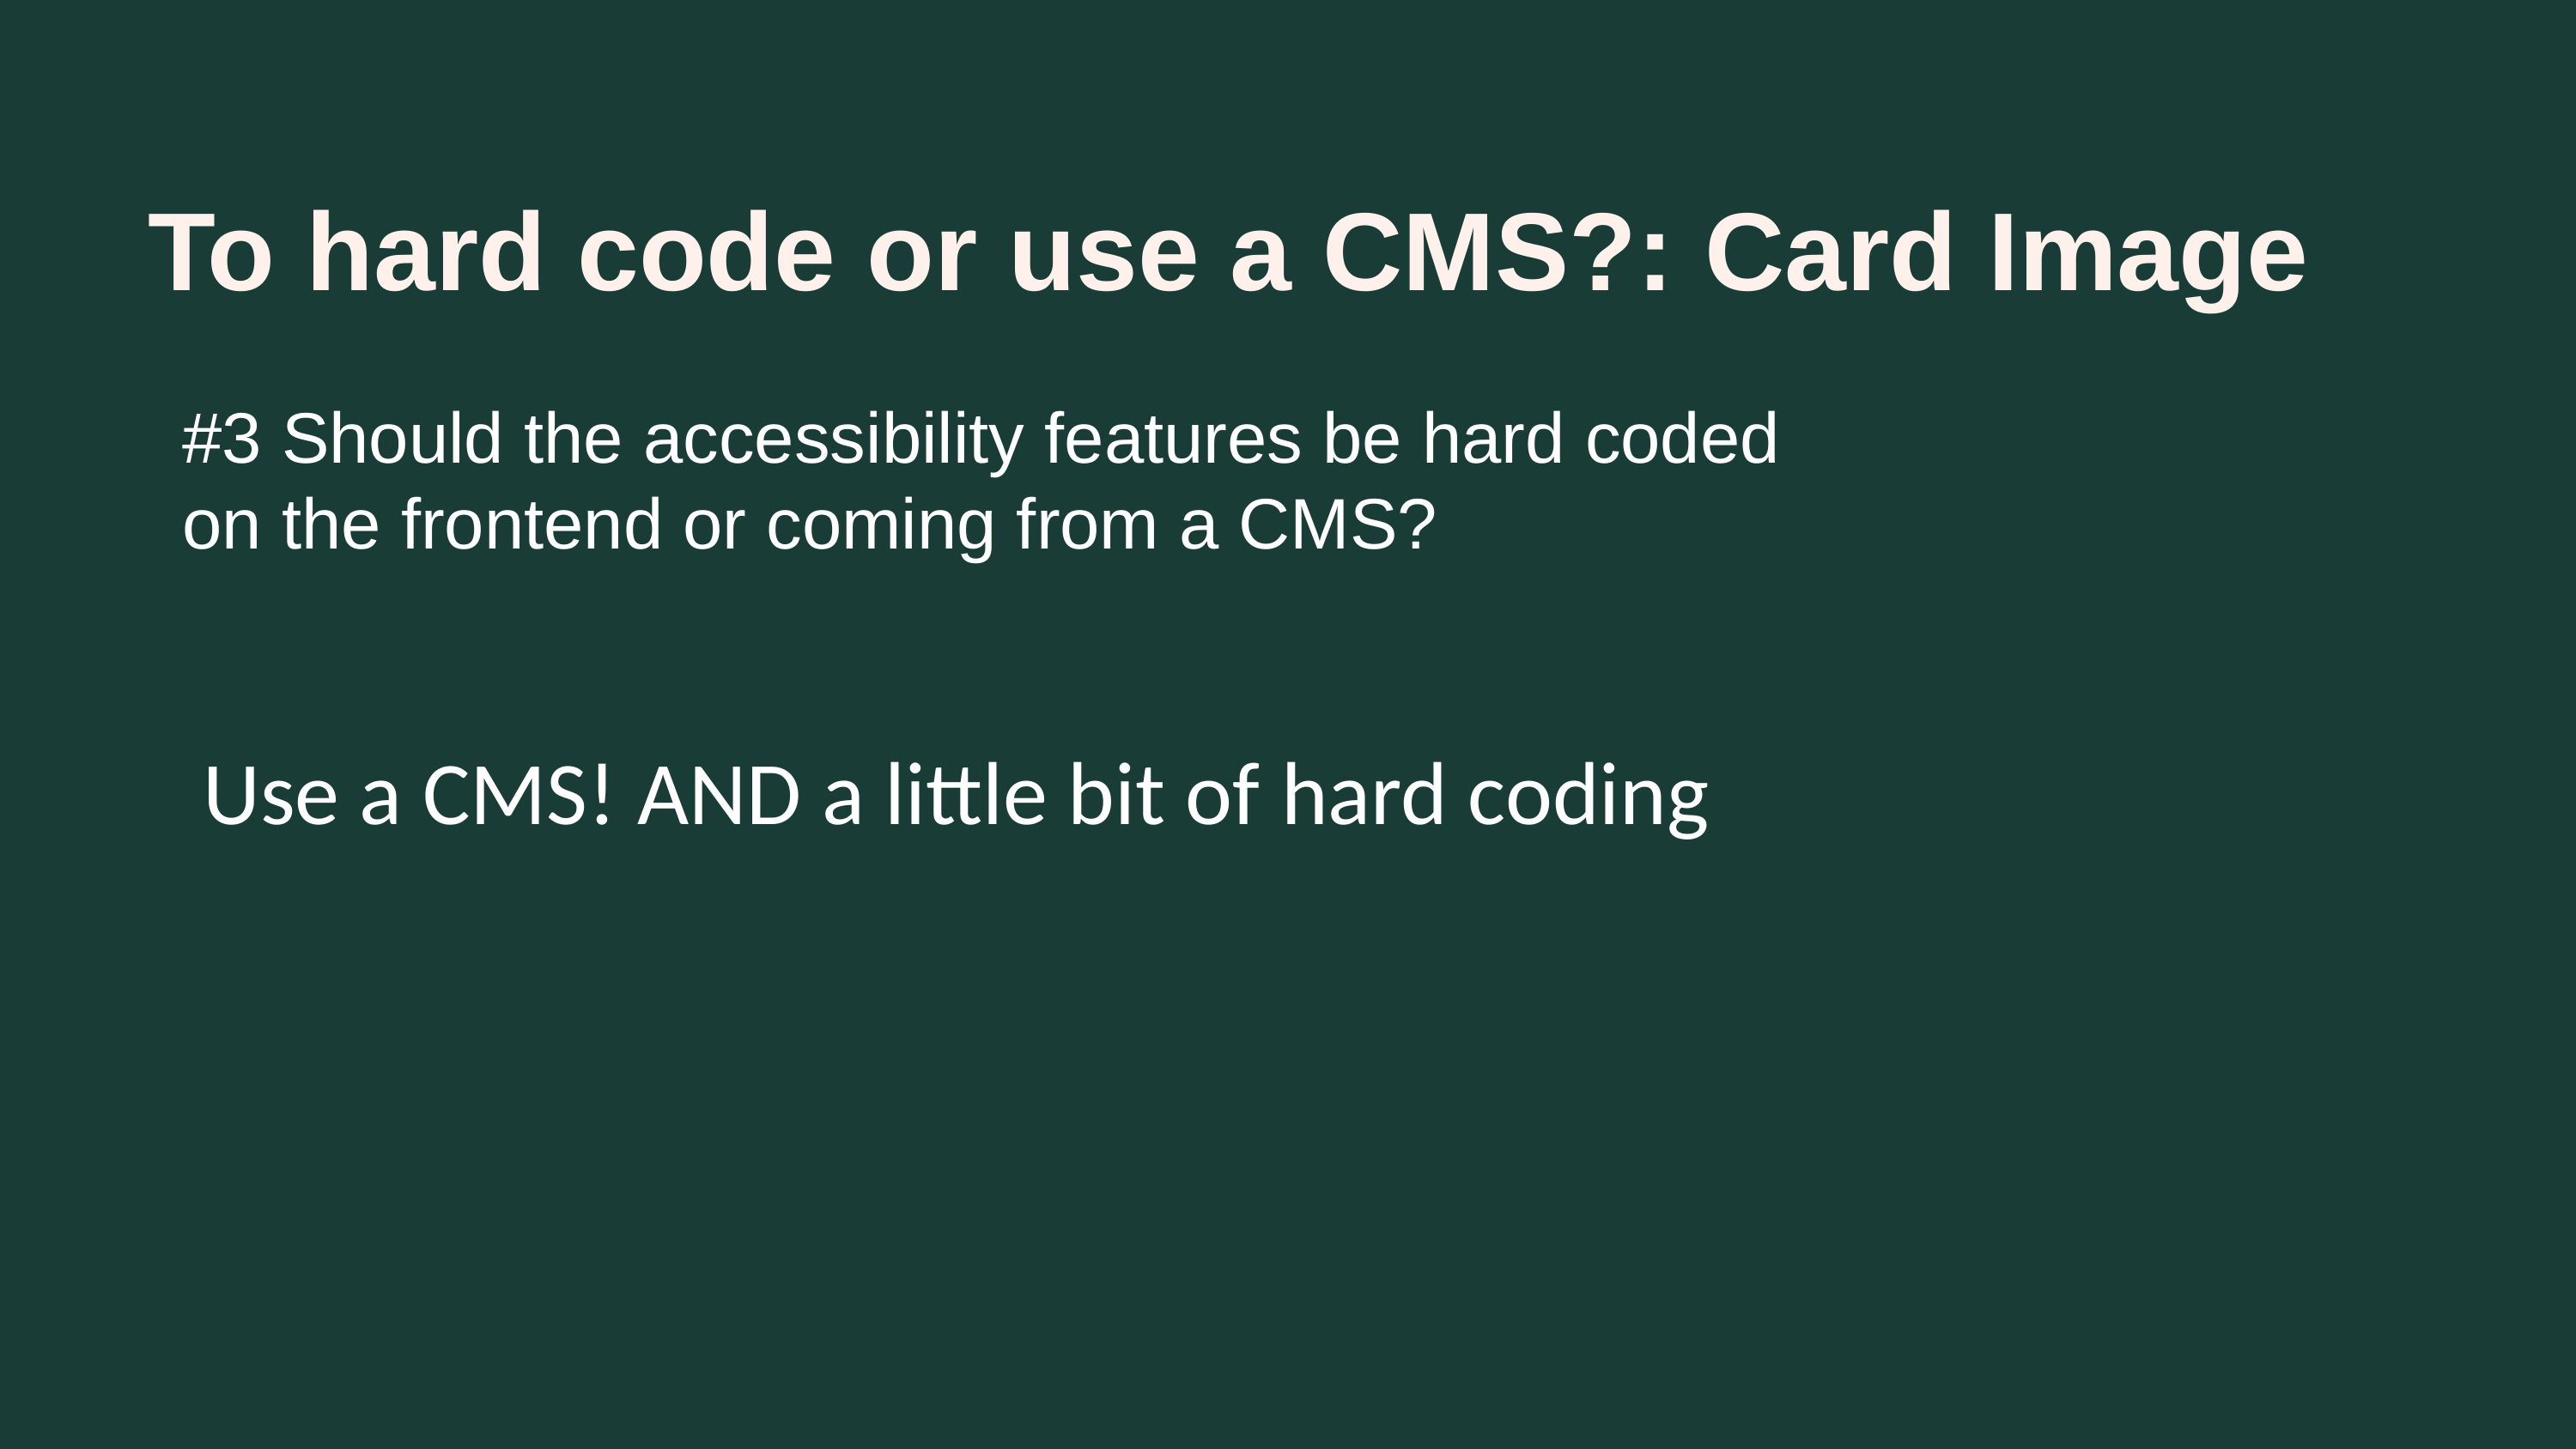

To hard code or use a CMS?: Card Image
#3 Should the accessibility features be hard coded on the frontend or coming from a CMS?

 Use a CMS! AND a little bit of hard coding